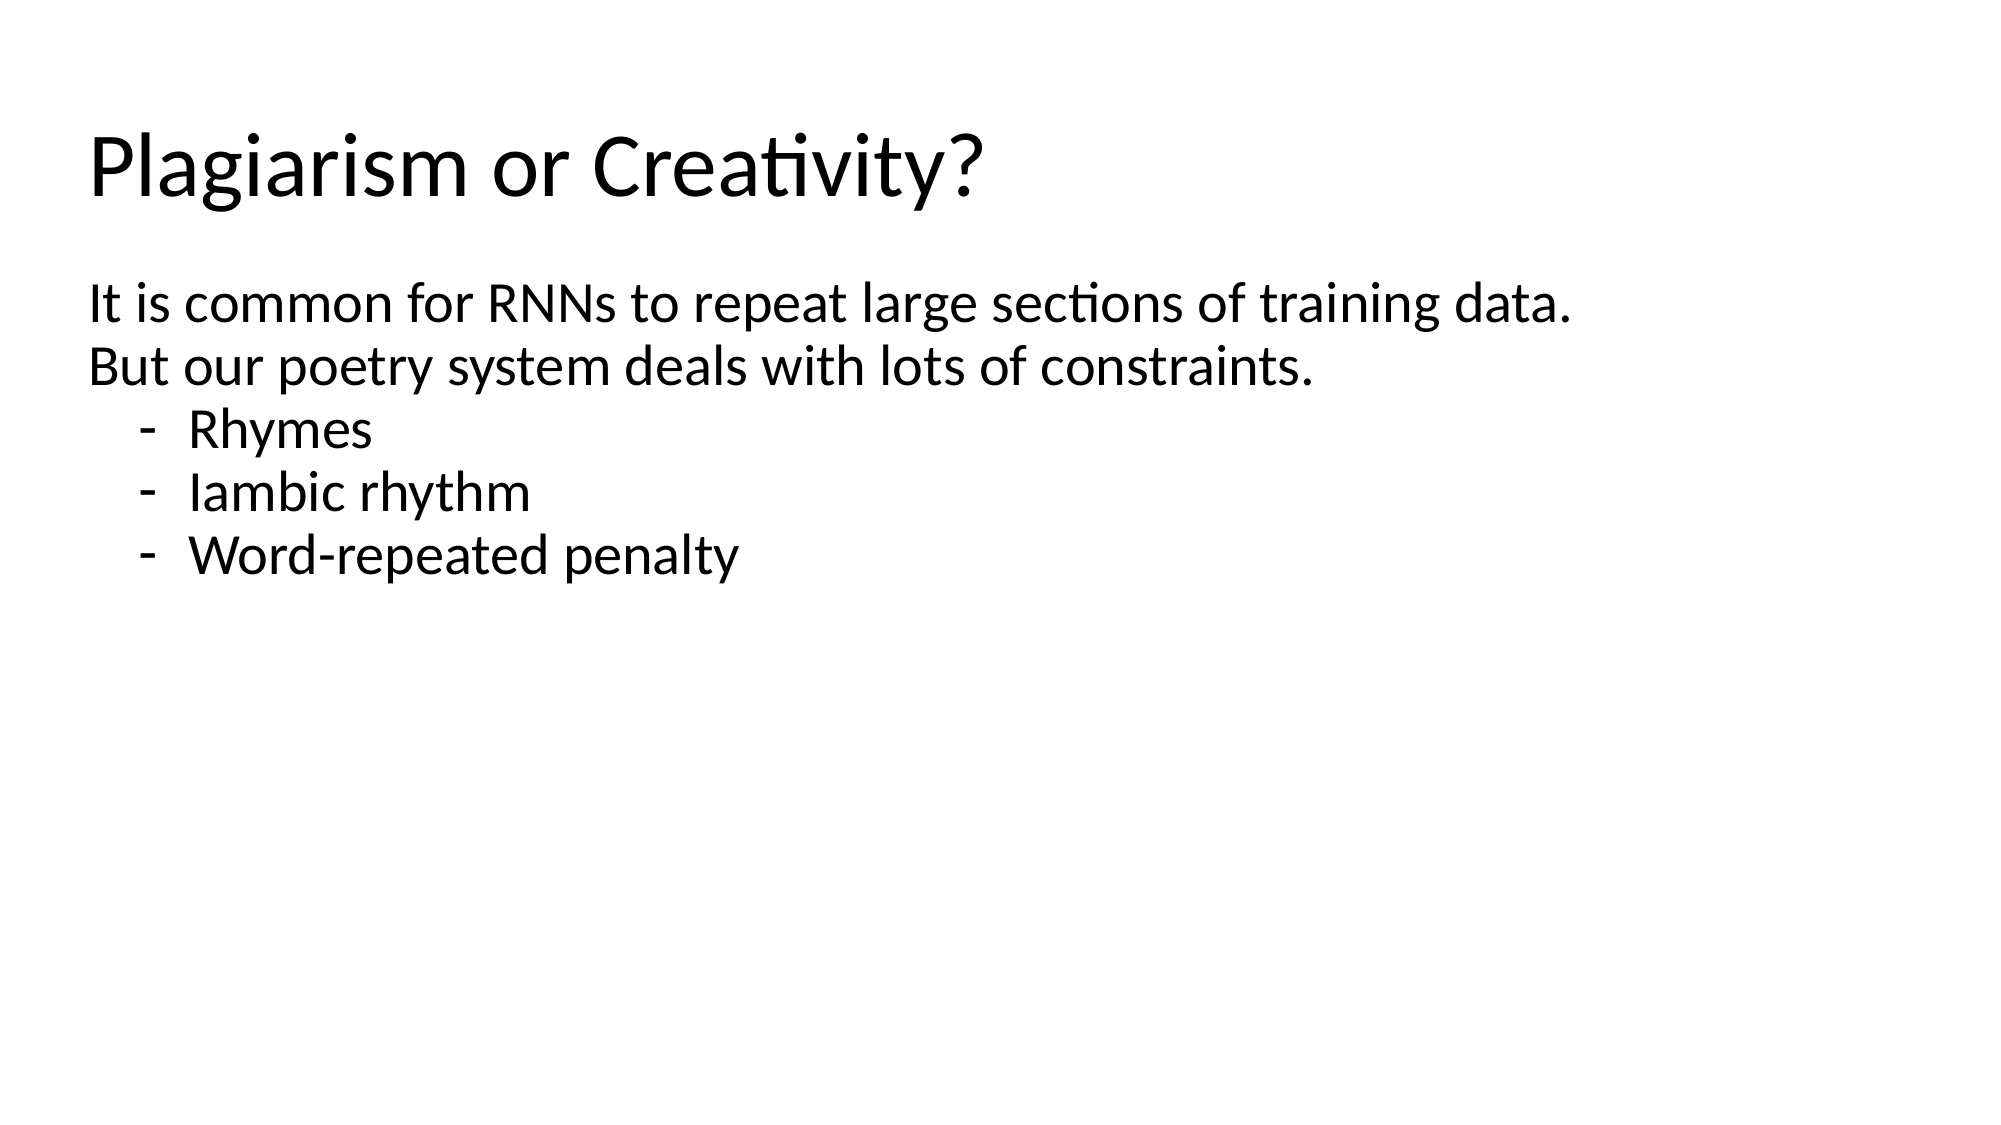

# Plagiarism or Creativity?
It is common for RNNs to repeat large sections of training data.
But our poetry system deals with lots of constraints.
Rhymes
Iambic rhythm
Word-repeated penalty